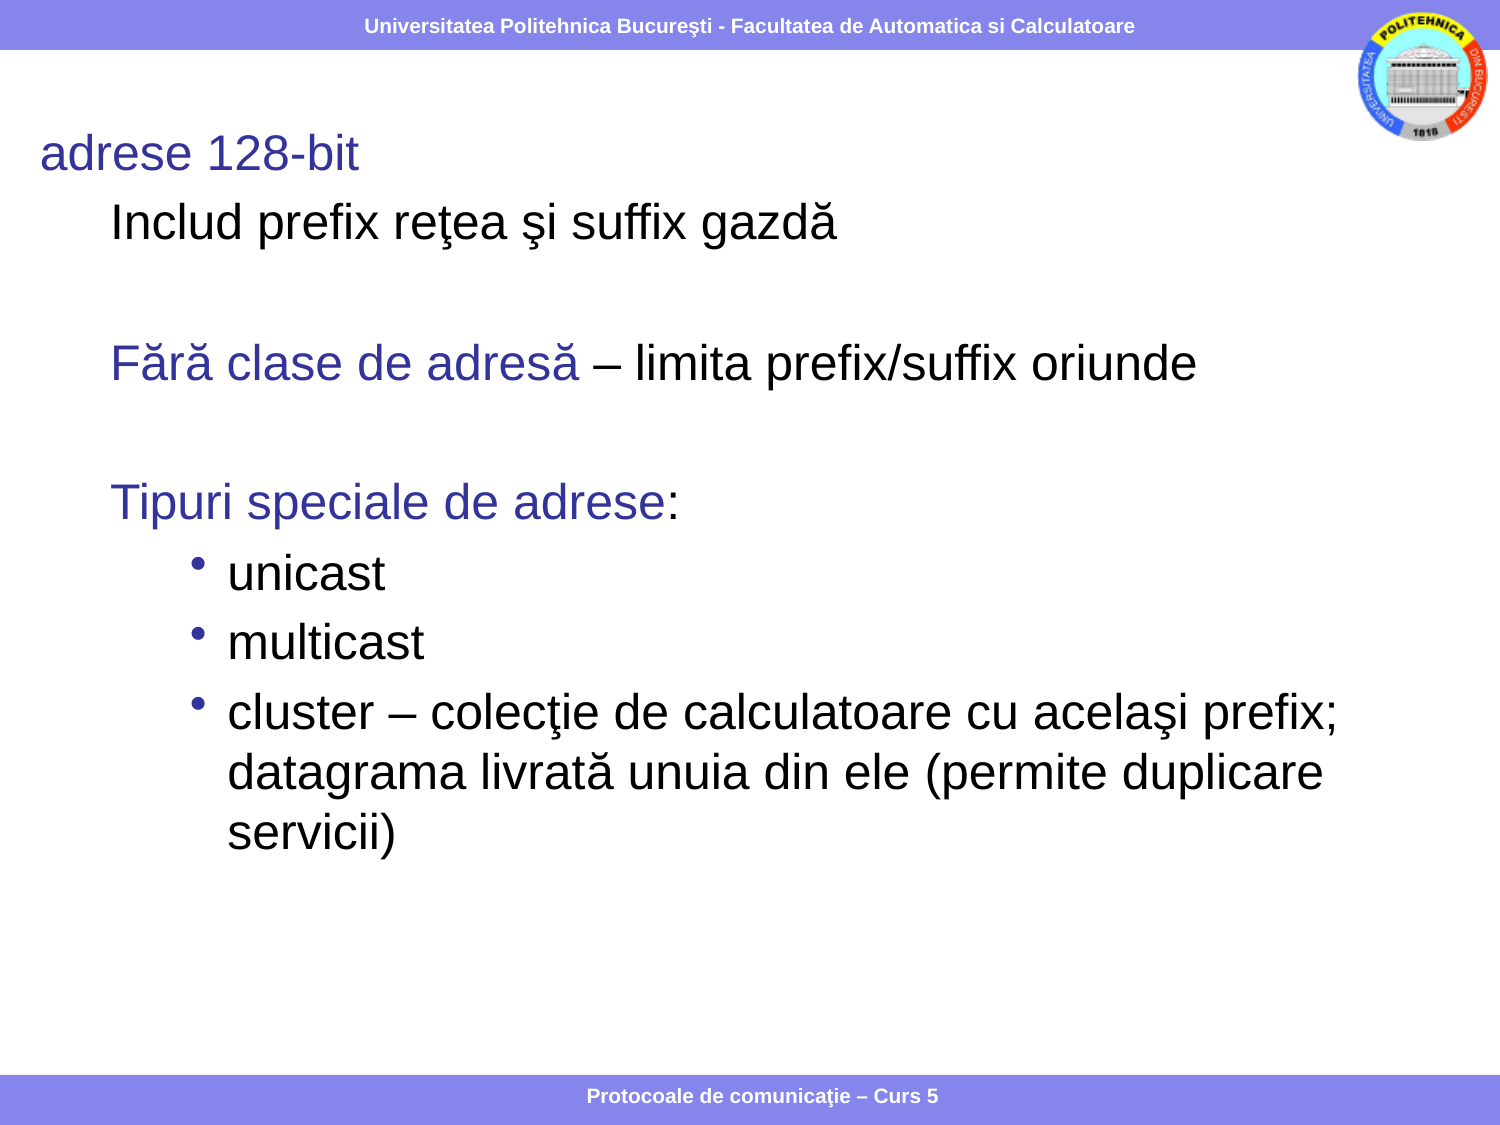

adrese 128-bit
     Includ prefix reţea şi suffix gazdă

     Fără clase de adresă – limita prefix/suffix oriunde

     Tipuri speciale de adrese:
unicast
multicast
cluster – colecţie de calculatoare cu acelaşi prefix; datagrama livrată unuia din ele (permite duplicare servicii)

Protocoale de comunicaţie – Curs 5